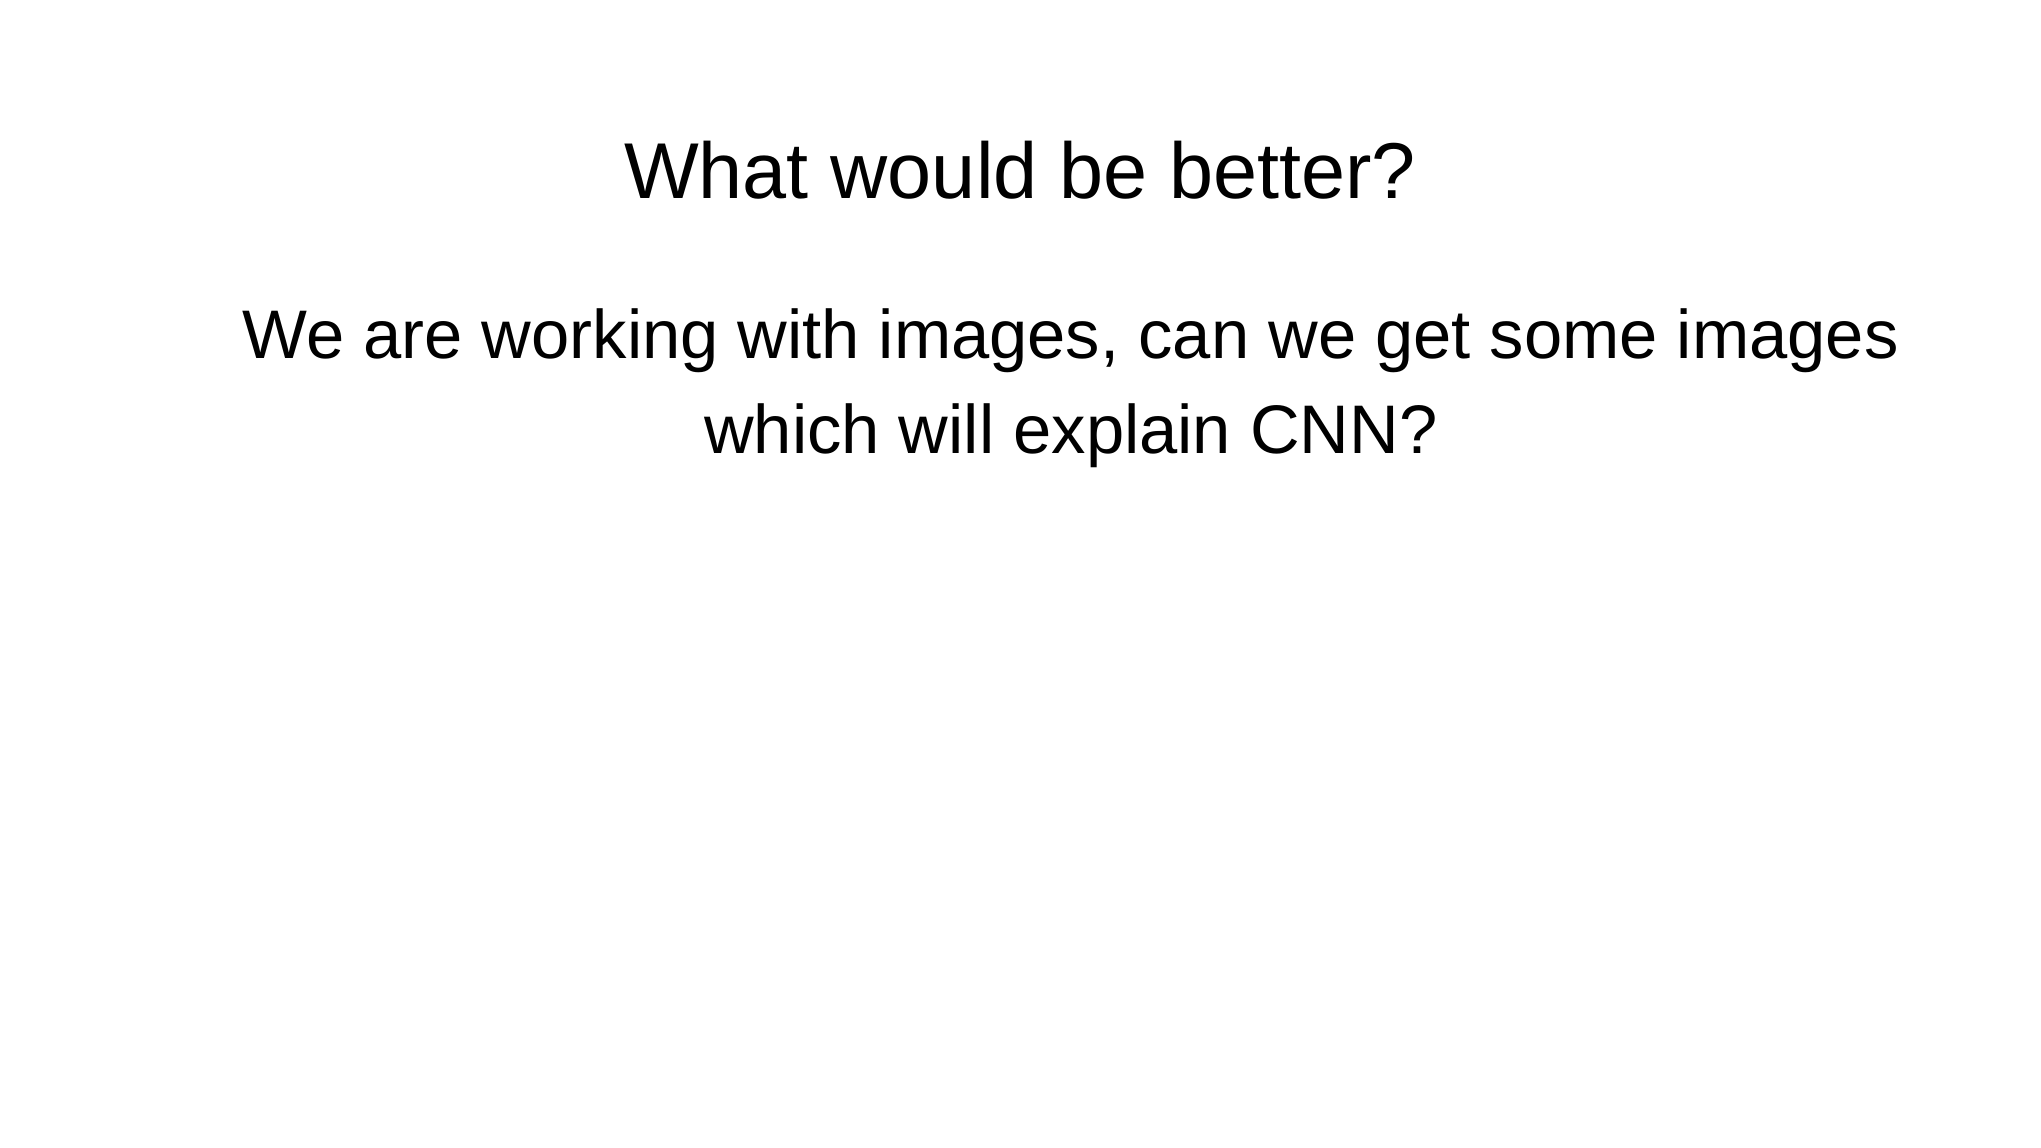

# What would be better?
We are working with images, can we get some images which will explain CNN?